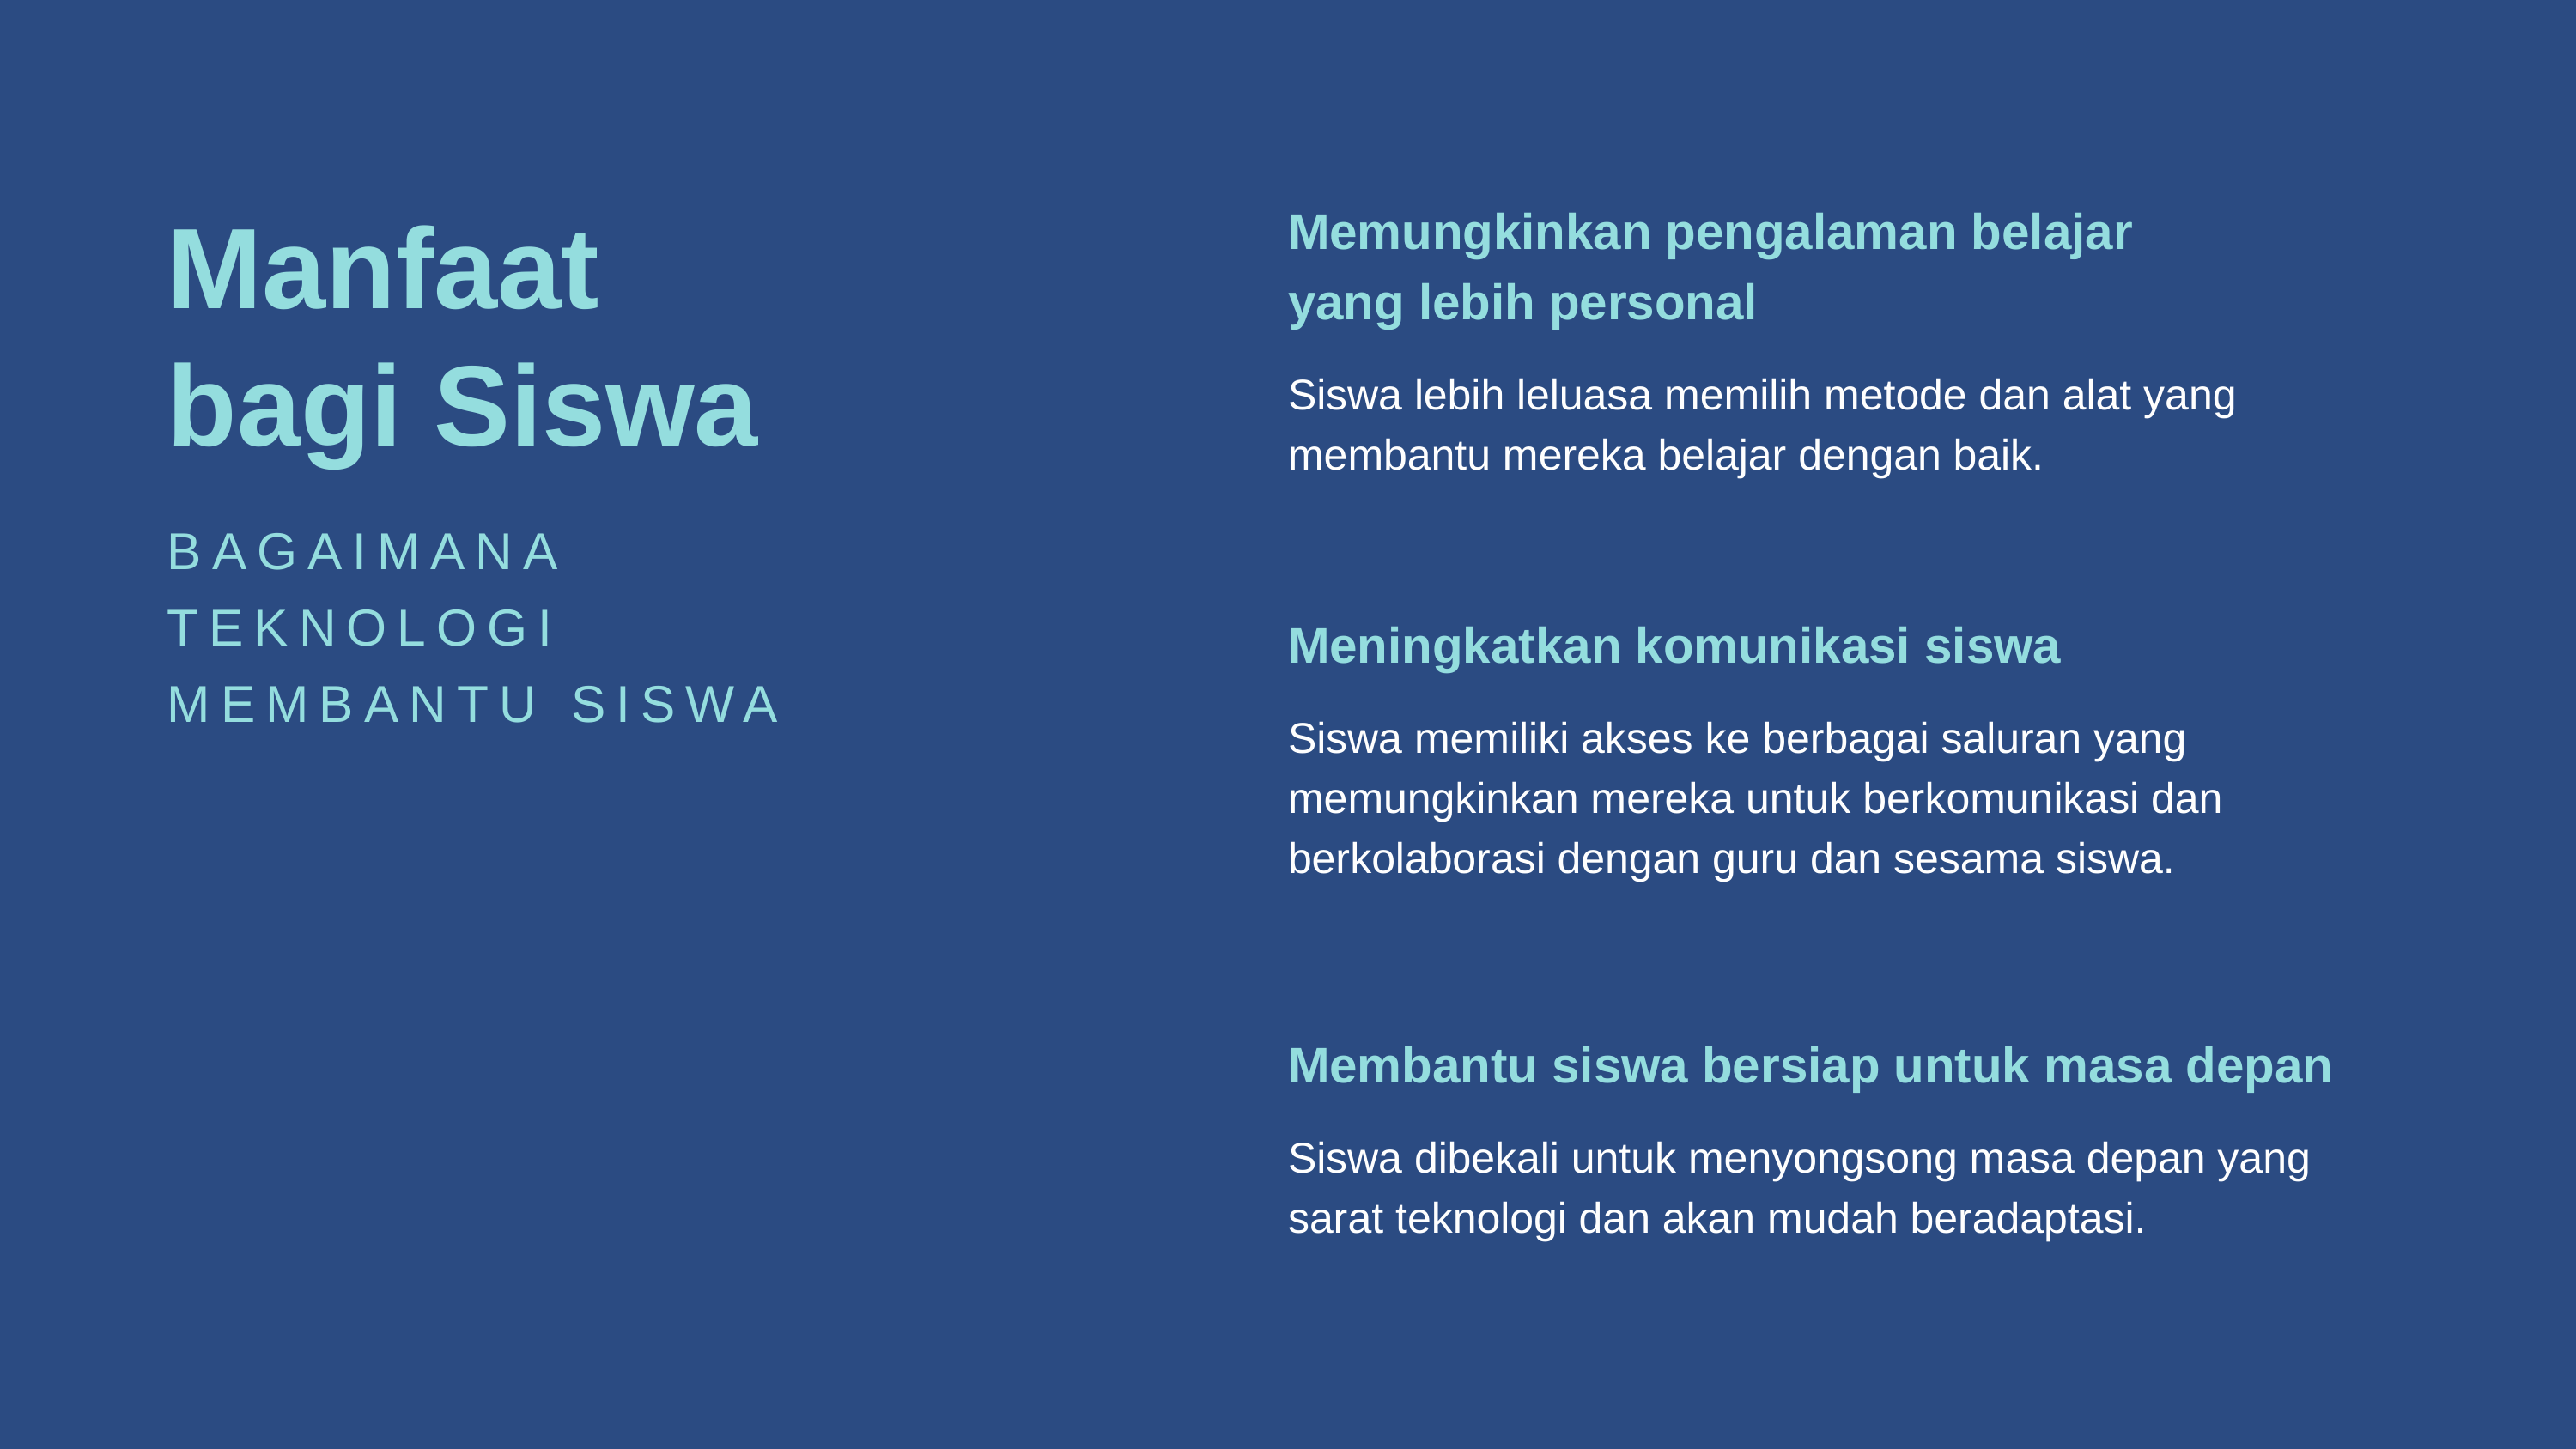

Memungkinkan pengalaman belajar
yang lebih personal
Siswa lebih leluasa memilih metode dan alat yang membantu mereka belajar dengan baik.
Manfaat
bagi Siswa
BAGAIMANA TEKNOLOGI MEMBANTU SISWA
Meningkatkan komunikasi siswa
Siswa memiliki akses ke berbagai saluran yang memungkinkan mereka untuk berkomunikasi dan berkolaborasi dengan guru dan sesama siswa.
Membantu siswa bersiap untuk masa depan
Siswa dibekali untuk menyongsong masa depan yang sarat teknologi dan akan mudah beradaptasi.